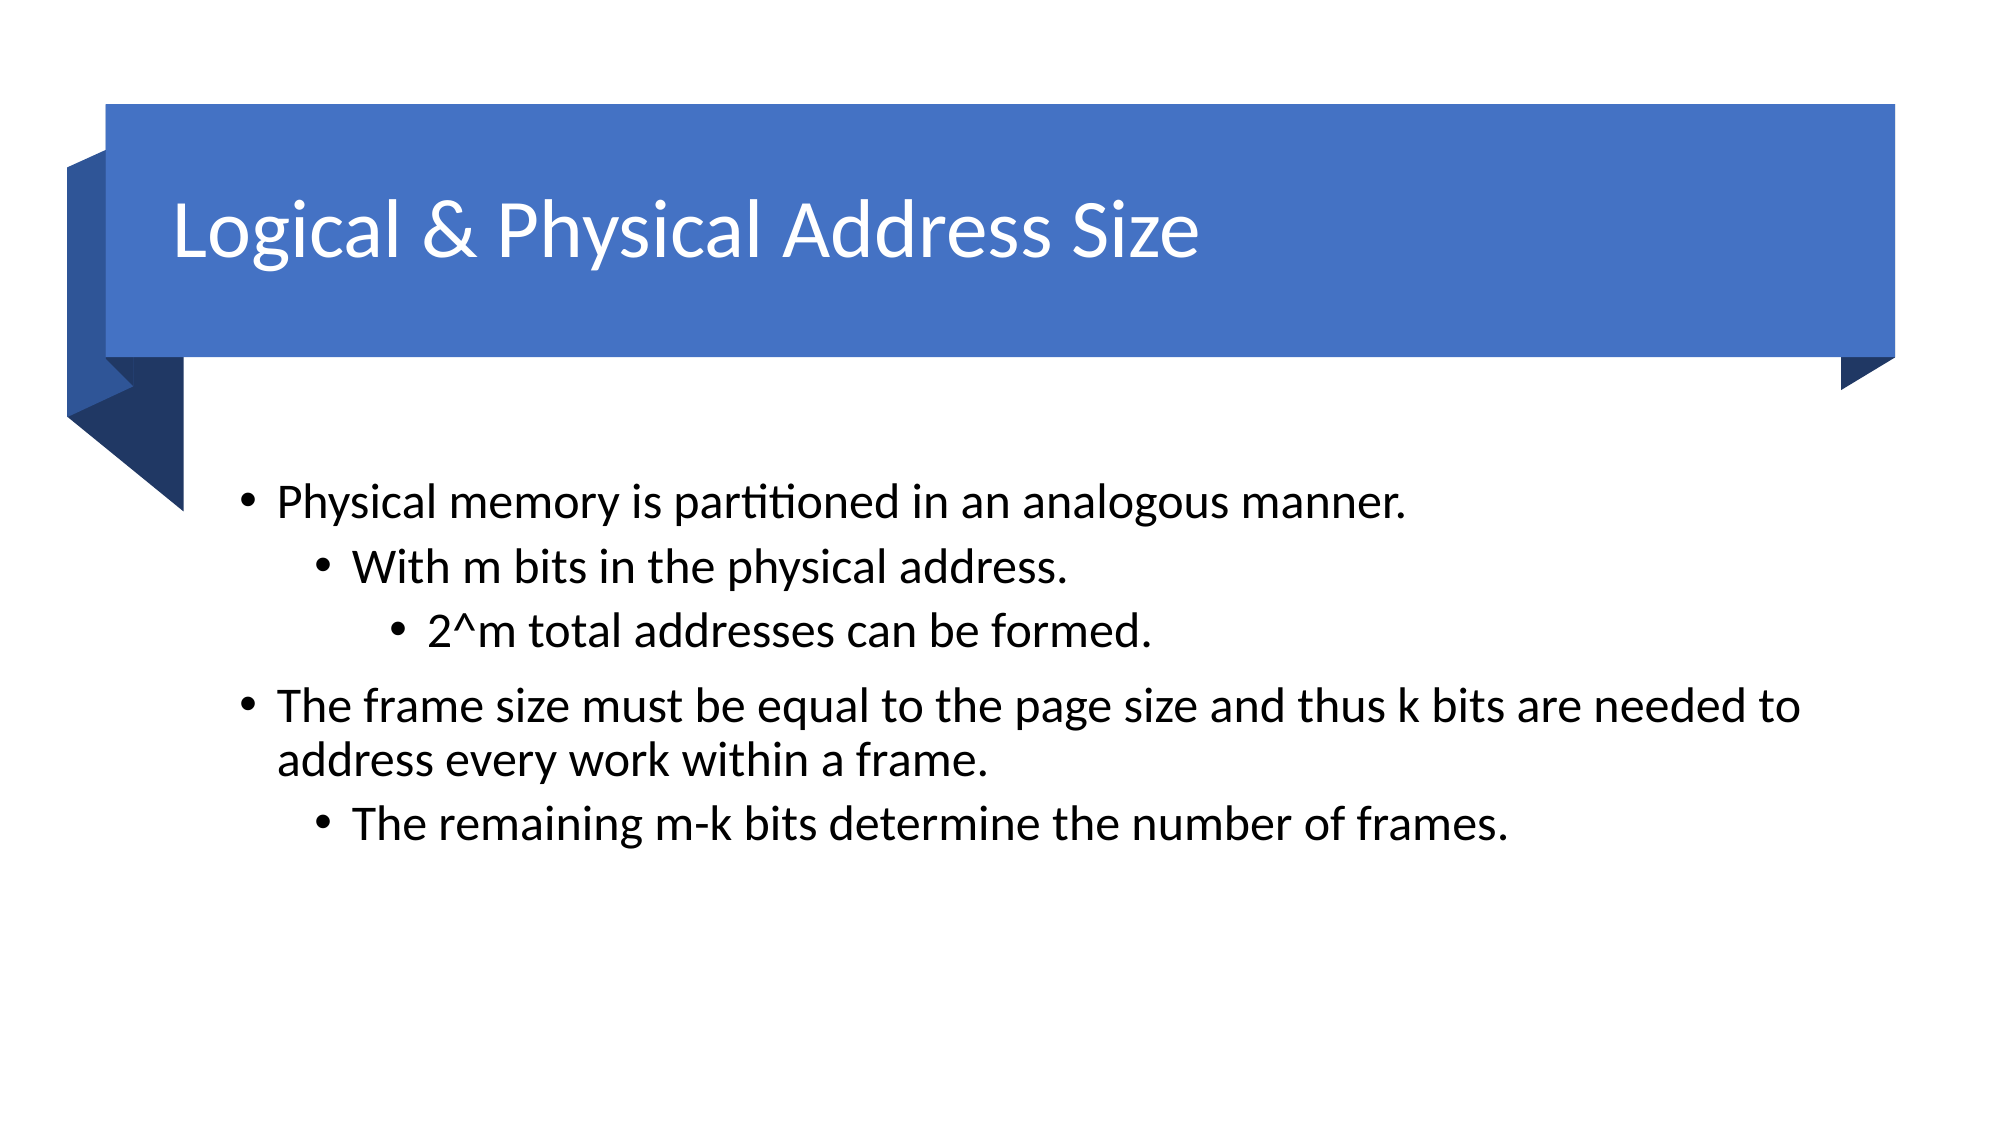

# Logical & Physical Address Size

Physical memory is partitioned in an analogous manner.
With m bits in the physical address.
2^m total addresses can be formed.
The frame size must be equal to the page size and thus k bits are needed to address every work within a frame.
The remaining m-k bits determine the number of frames.